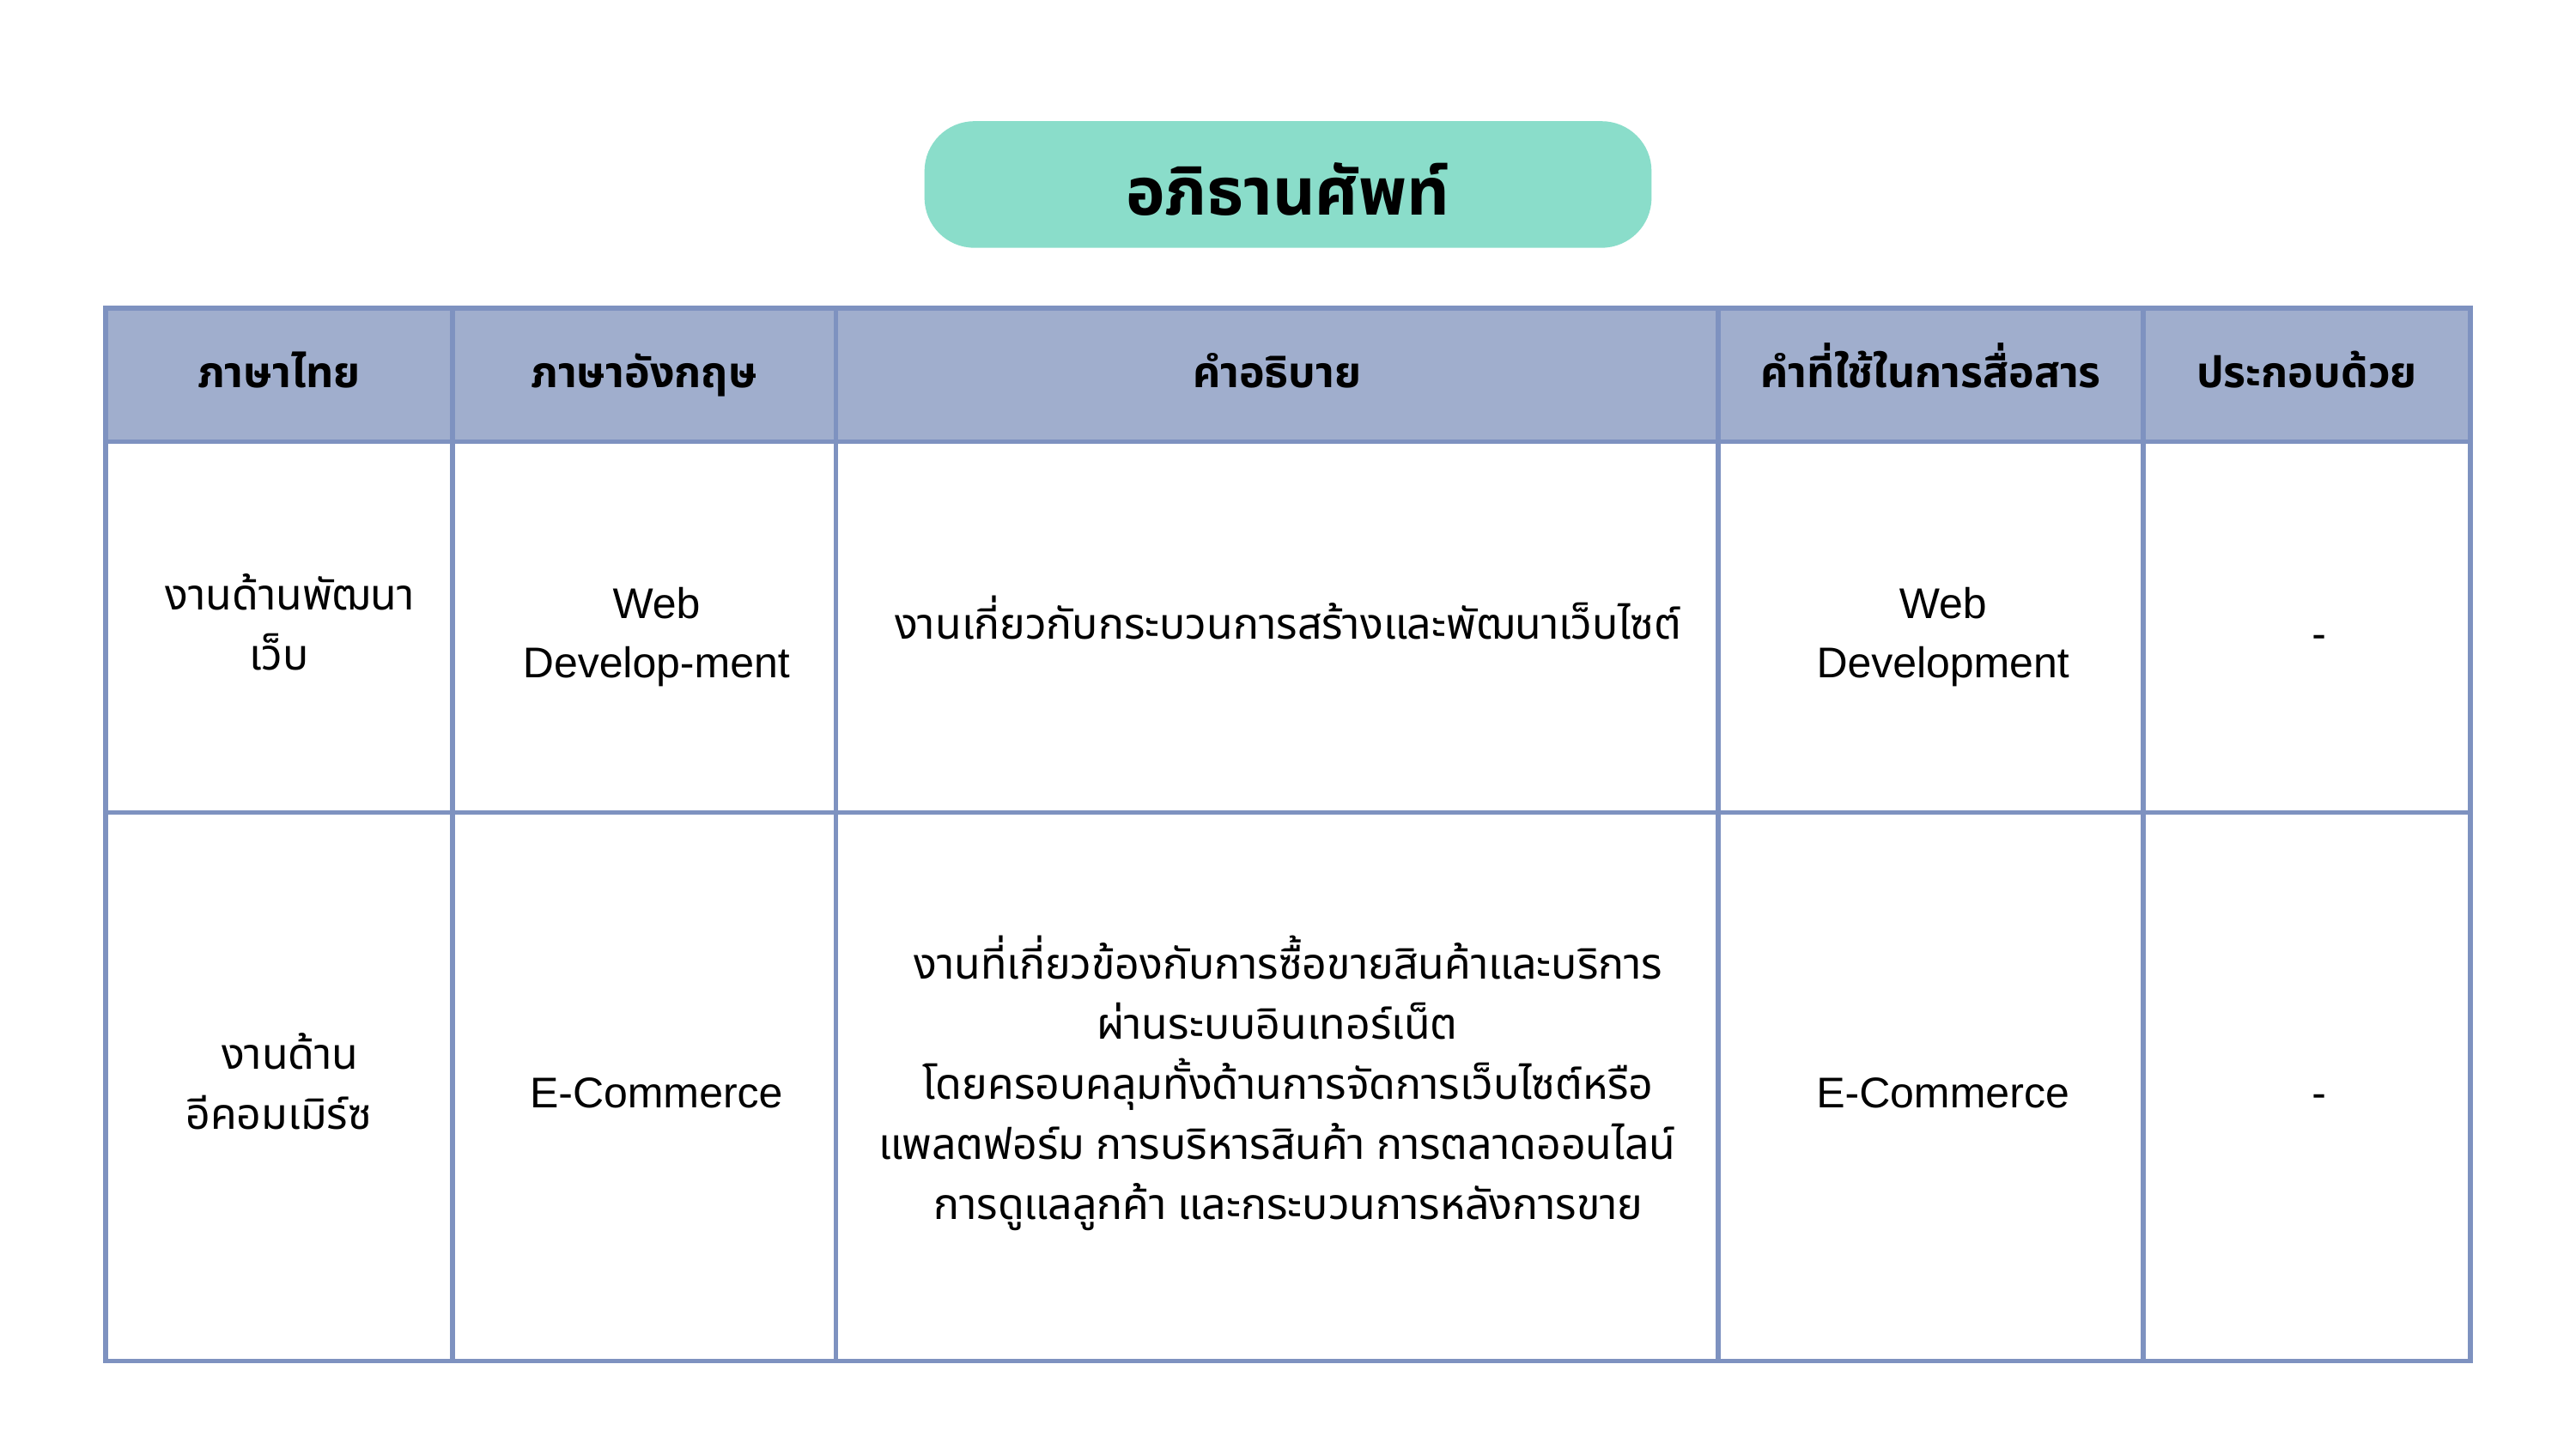

อภิธานศัพท์
| ภาษาไทย | ภาษาอังกฤษ | คำอธิบาย | คำที่ใช้ในการสื่อสาร | ประกอบด้วย |
| --- | --- | --- | --- | --- |
| งานด้านพัฒนาเว็บ | Web Develop-ment | งานเกี่ยวกับกระบวนการสร้างและพัฒนาเว็บไซต์ | Web Development | - |
| งานด้านอีคอมเมิร์ซ | E-Commerce | งานที่เกี่ยวข้องกับการซื้อขายสินค้าและบริการผ่านระบบอินเทอร์เน็ต โดยครอบคลุมทั้งด้านการจัดการเว็บไซต์หรือแพลตฟอร์ม การบริหารสินค้า การตลาดออนไลน์ การดูแลลูกค้า และกระบวนการหลังการขาย | E-Commerce | - |